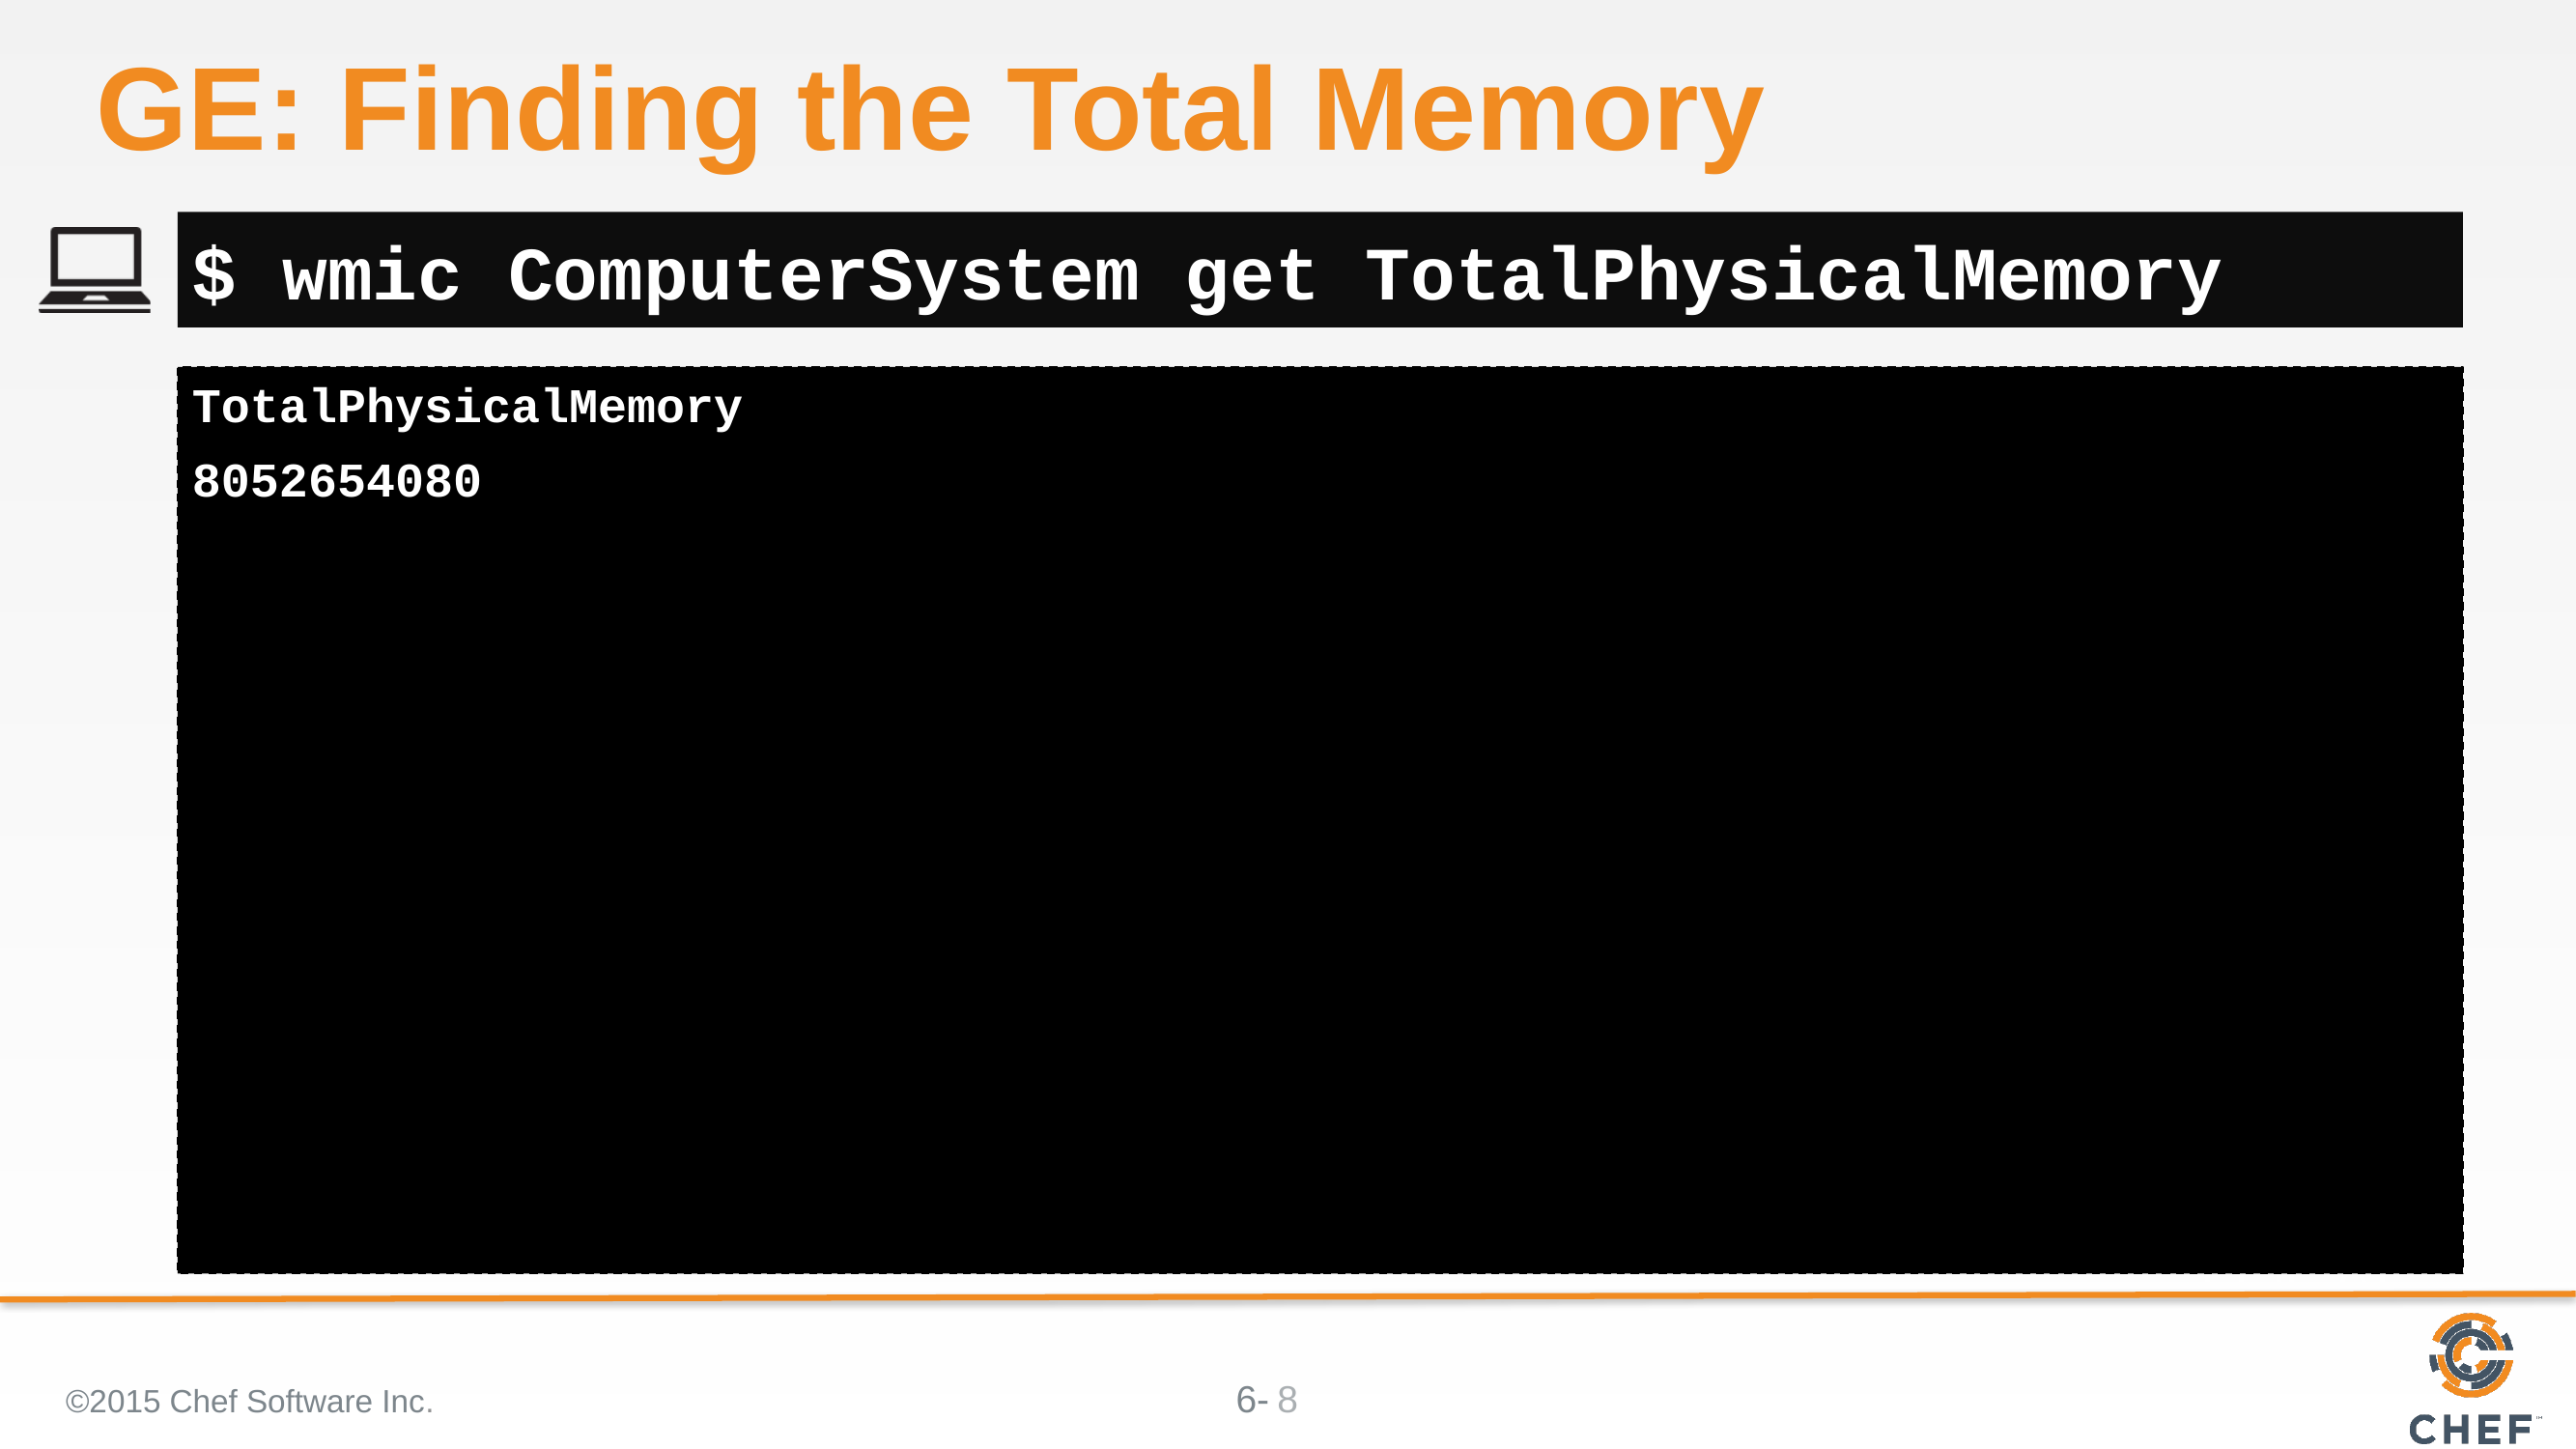

# GE: Finding the Total Memory
$ wmic ComputerSystem get TotalPhysicalMemory
TotalPhysicalMemory
8052654080
©2015 Chef Software Inc.
8